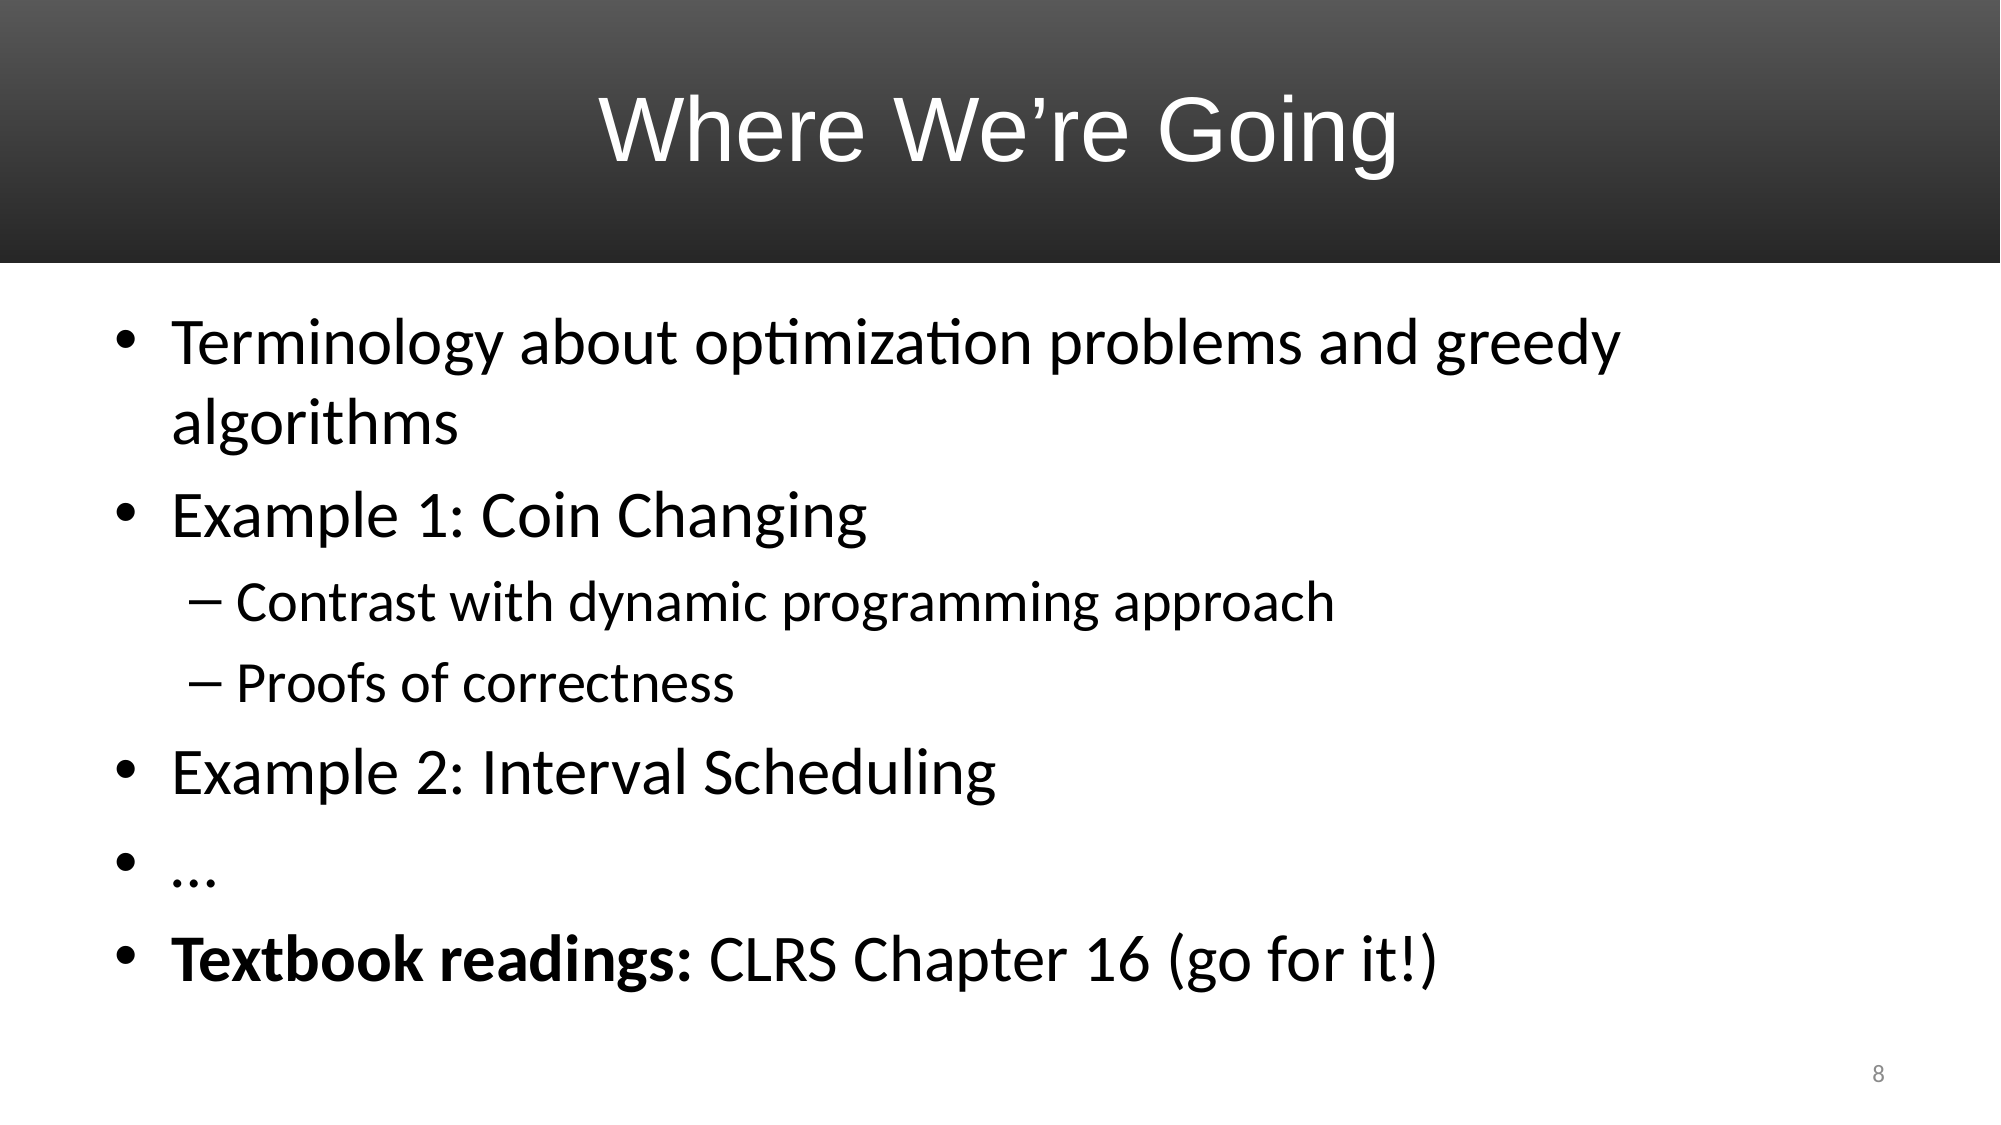

# Where We’re Going
Terminology about optimization problems and greedy algorithms
Example 1: Coin Changing
Contrast with dynamic programming approach
Proofs of correctness
Example 2: Interval Scheduling
…
Textbook readings: CLRS Chapter 16 (go for it!)
8